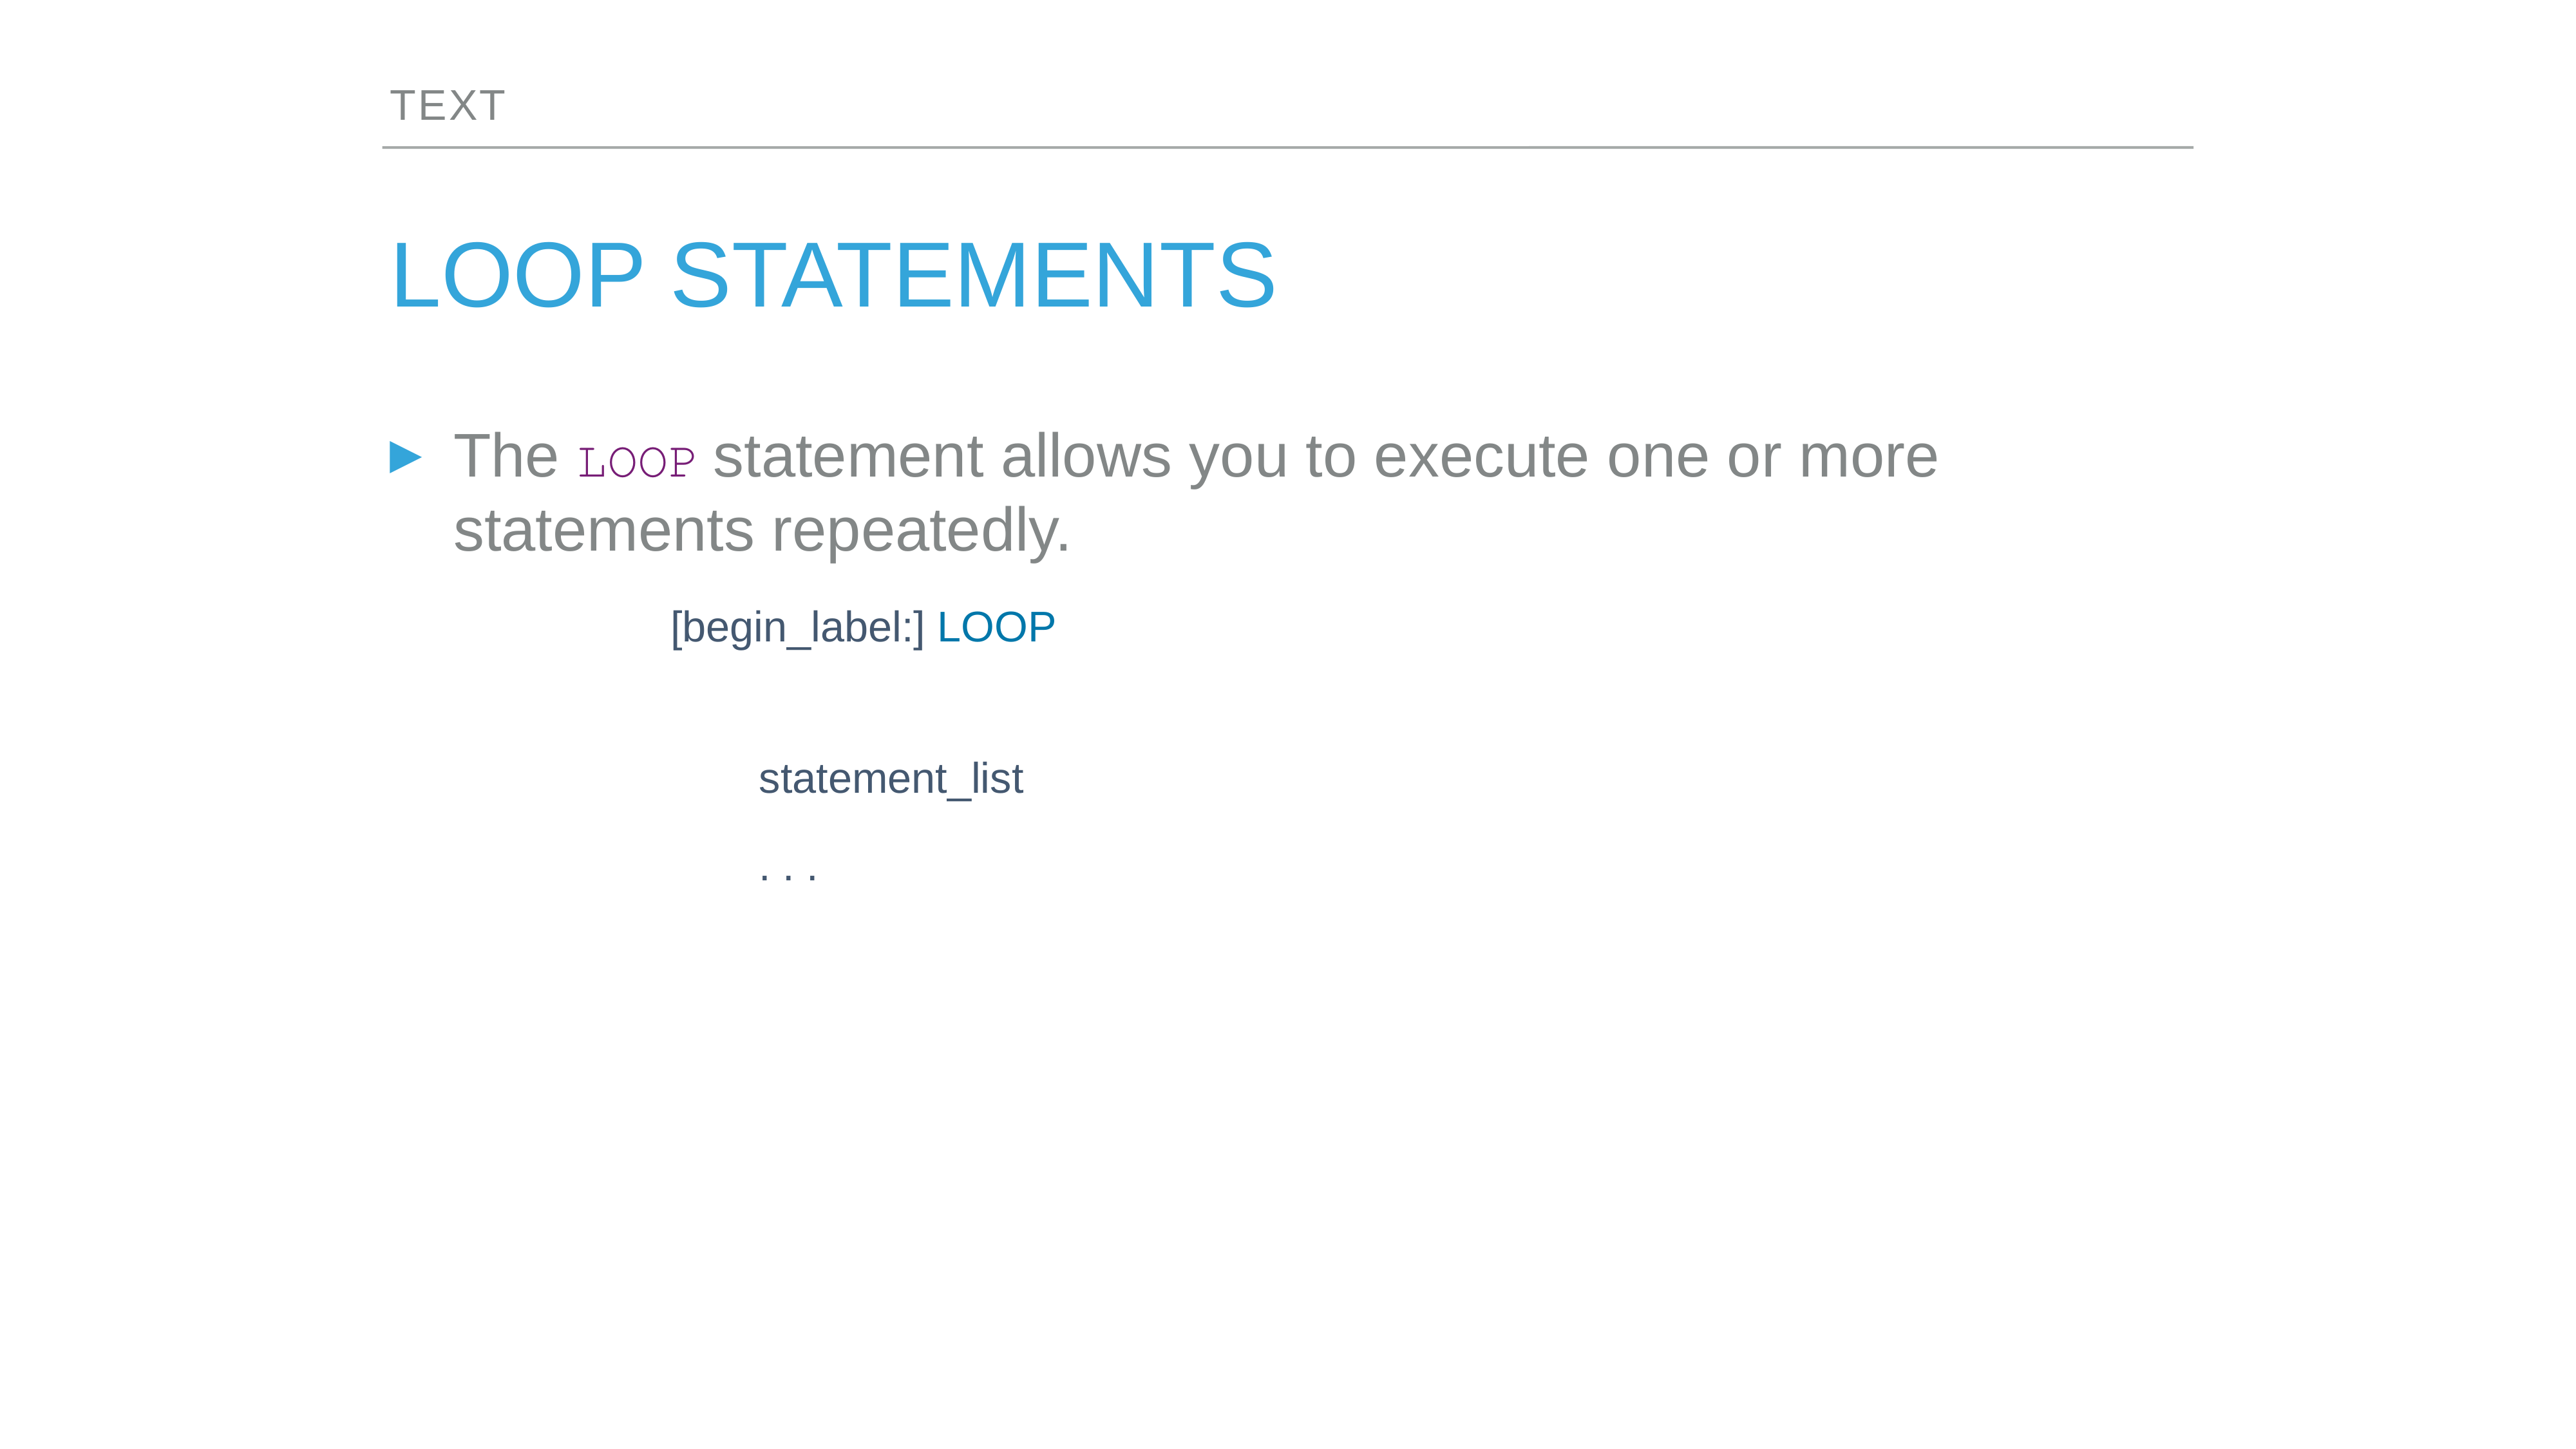

Text
# Loop statements
The LOOP statement allows you to execute one or more statements repeatedly.
                                        [begin_label:] LOOP

                               statement_list
                               . . .